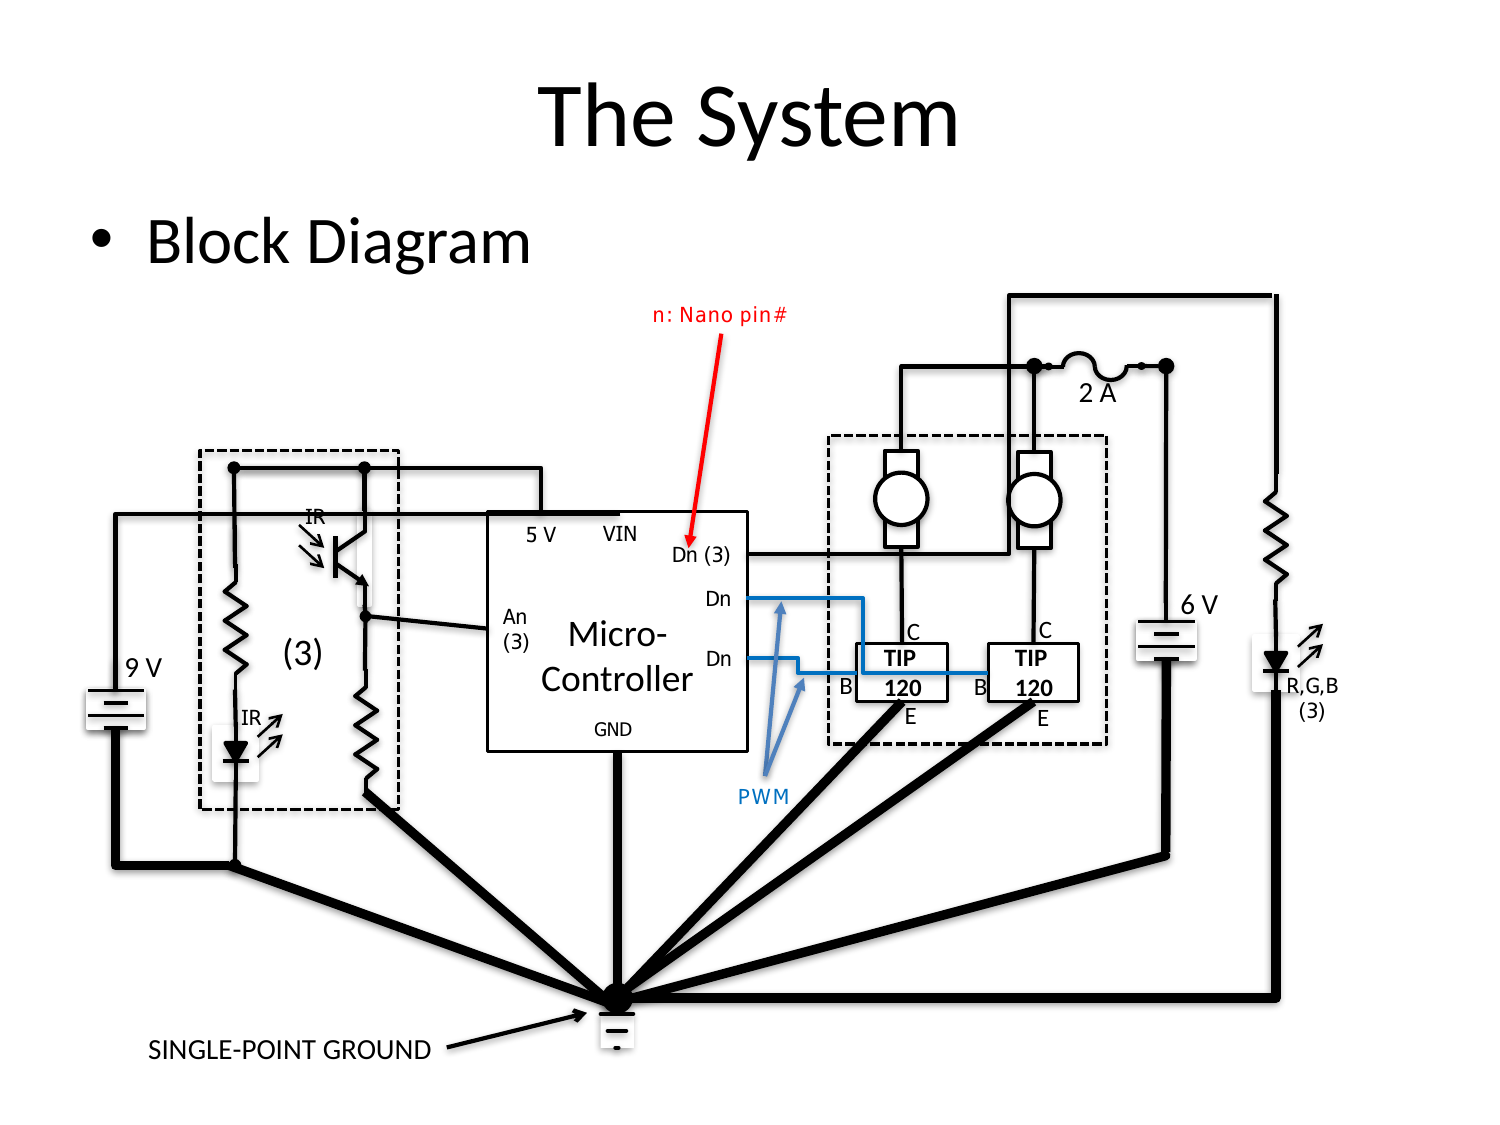

The System
Block Diagram
n: Nano pin#

2 A

IR

Micro-
Controller
GND
VIN
5 V
Dn (3)
Dn
6 V
An
(3)

C
C

(3)

TIP
120
TIP
120
Dn
9 V

B
B
R,G,B
(3)

E
E
IR

PWM

SINGLE-POINT GROUND